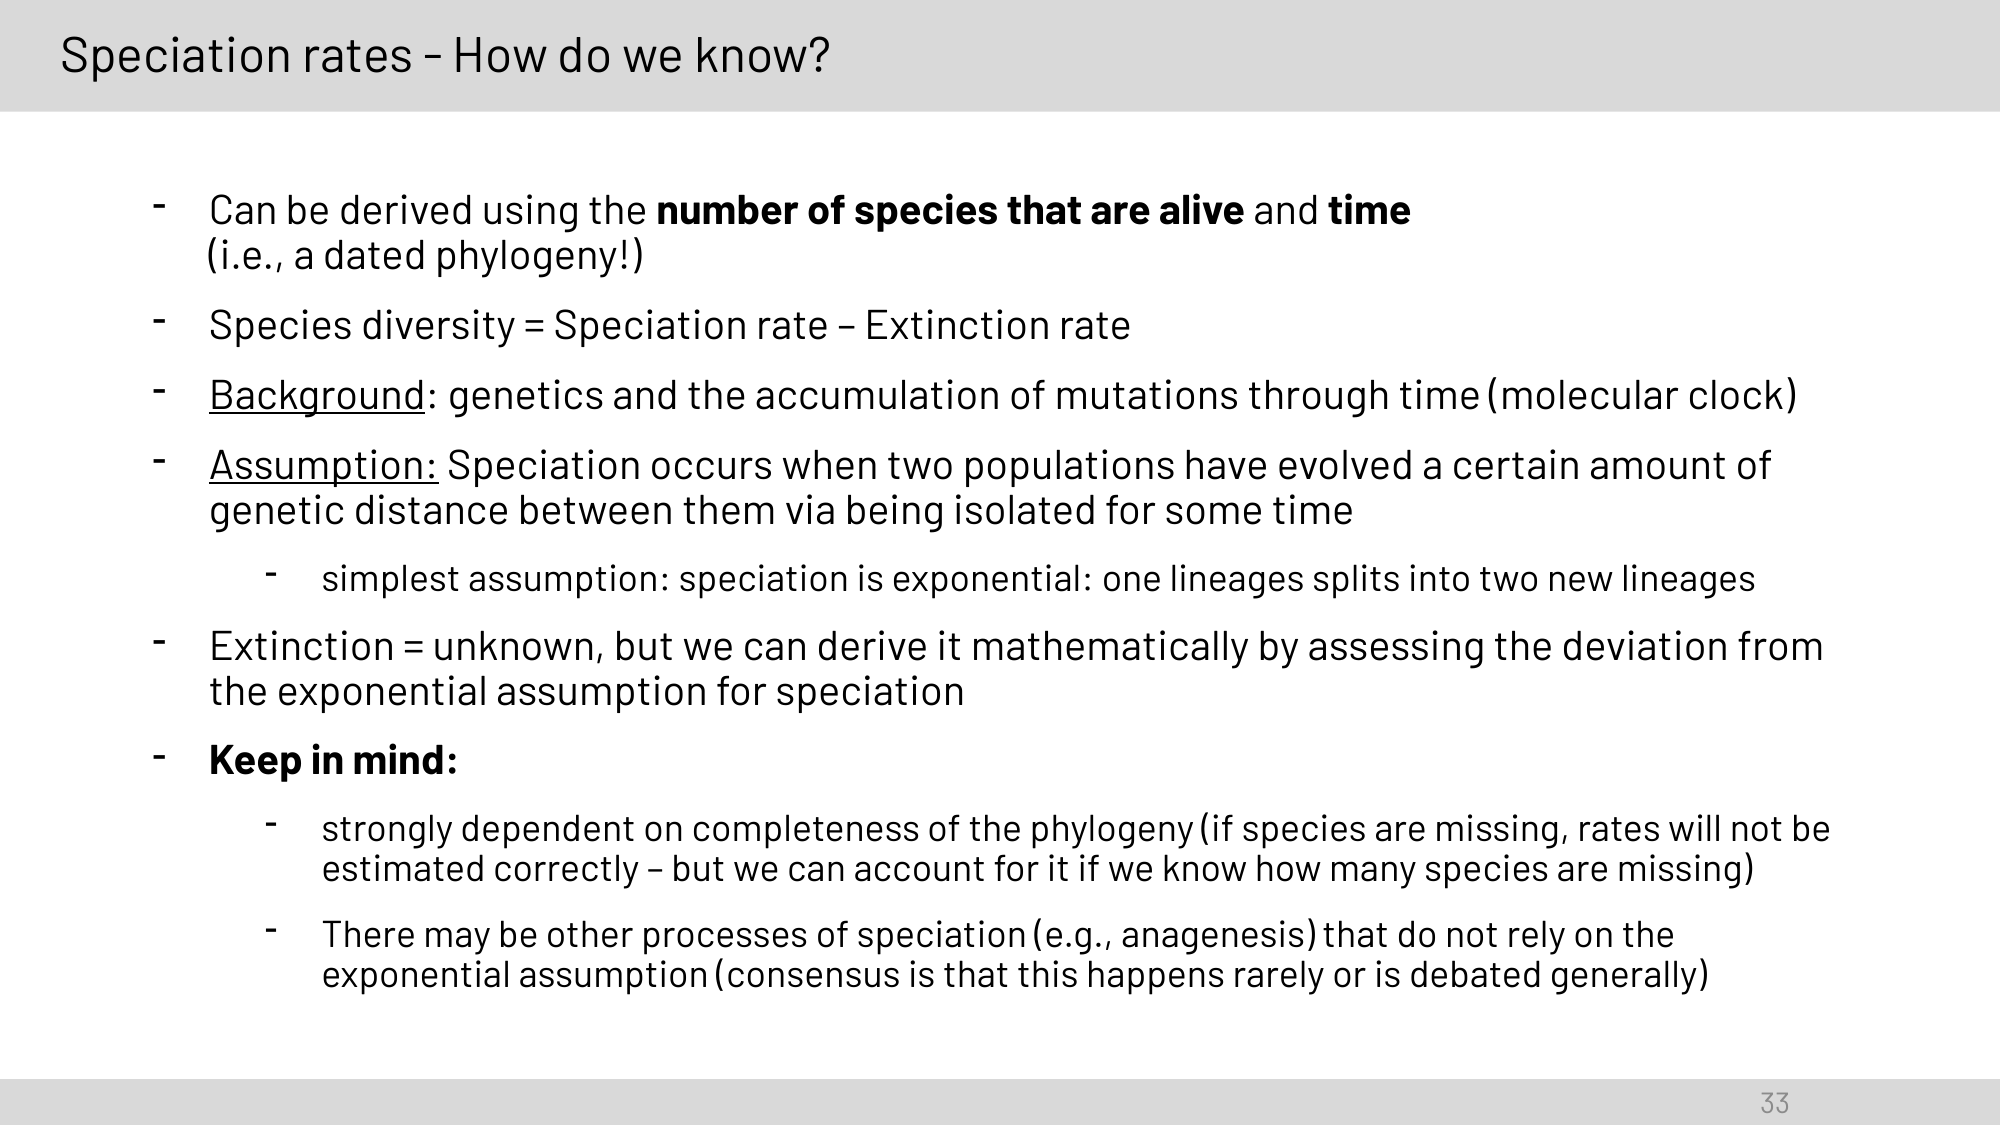

# Speciation rates - How do we know?
Can be derived using the number of species that are alive and time
(i.e., a dated phylogeny!)
Species diversity = Speciation rate – Extinction rate
Background: genetics and the accumulation of mutations through time (molecular clock)
Assumption: Speciation occurs when two populations have evolved a certain amount of genetic distance between them via being isolated for some time
simplest assumption: speciation is exponential: one lineages splits into two new lineages
Extinction = unknown, but we can derive it mathematically by assessing the deviation from the exponential assumption for speciation
Keep in mind:
strongly dependent on completeness of the phylogeny (if species are missing, rates will not be estimated correctly – but we can account for it if we know how many species are missing)
There may be other processes of speciation (e.g., anagenesis) that do not rely on the exponential assumption (consensus is that this happens rarely or is debated generally)

33